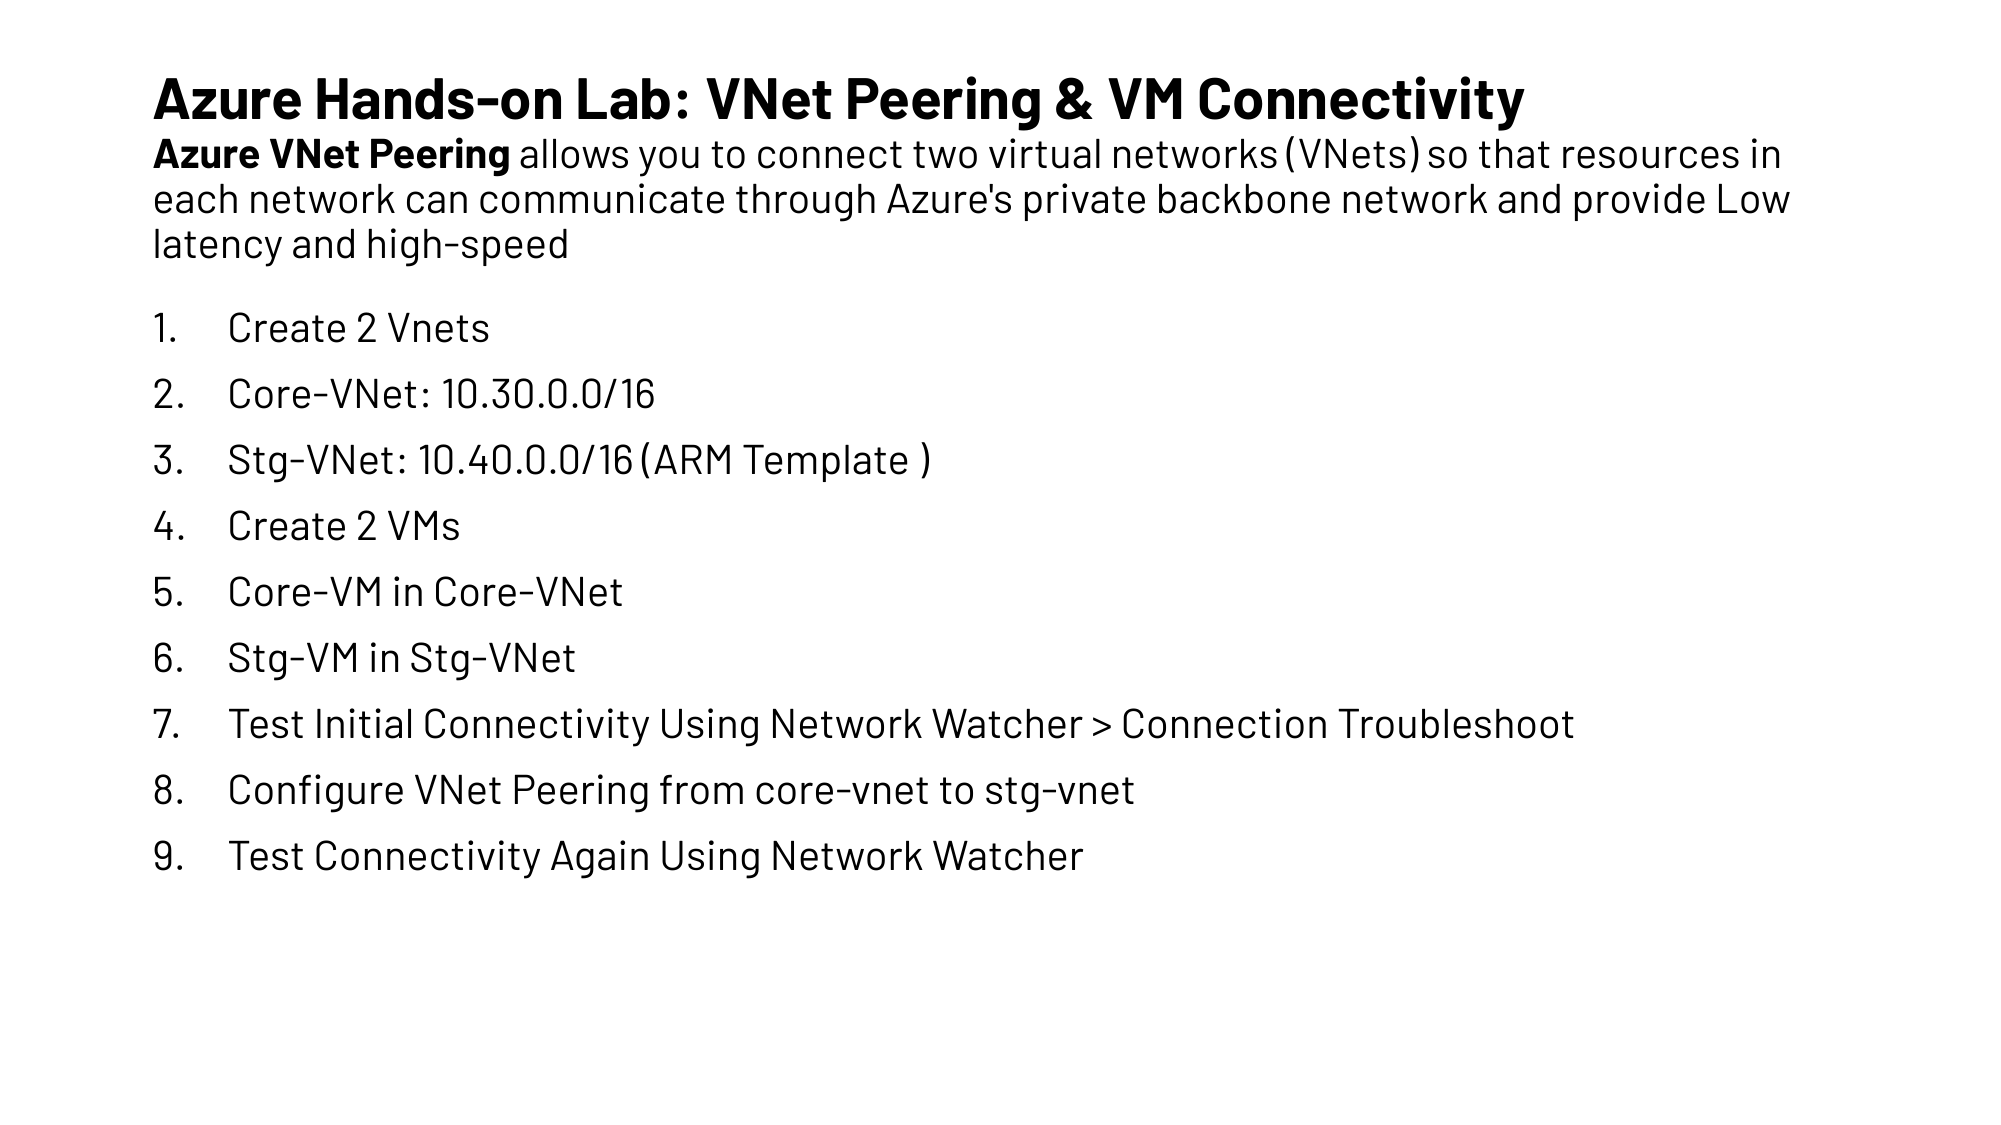

# Azure Hands-on Lab: VNet Peering & VM Connectivity Azure VNet Peering allows you to connect two virtual networks (VNets) so that resources in each network can communicate through Azure's private backbone network and provide Low latency and high-speed
Create 2 Vnets
Core-VNet: 10.30.0.0/16
Stg-VNet: 10.40.0.0/16 (ARM Template )
Create 2 VMs
Core-VM in Core-VNet
Stg-VM in Stg-VNet
Test Initial Connectivity Using Network Watcher > Connection Troubleshoot
Configure VNet Peering from core-vnet to stg-vnet
Test Connectivity Again Using Network Watcher